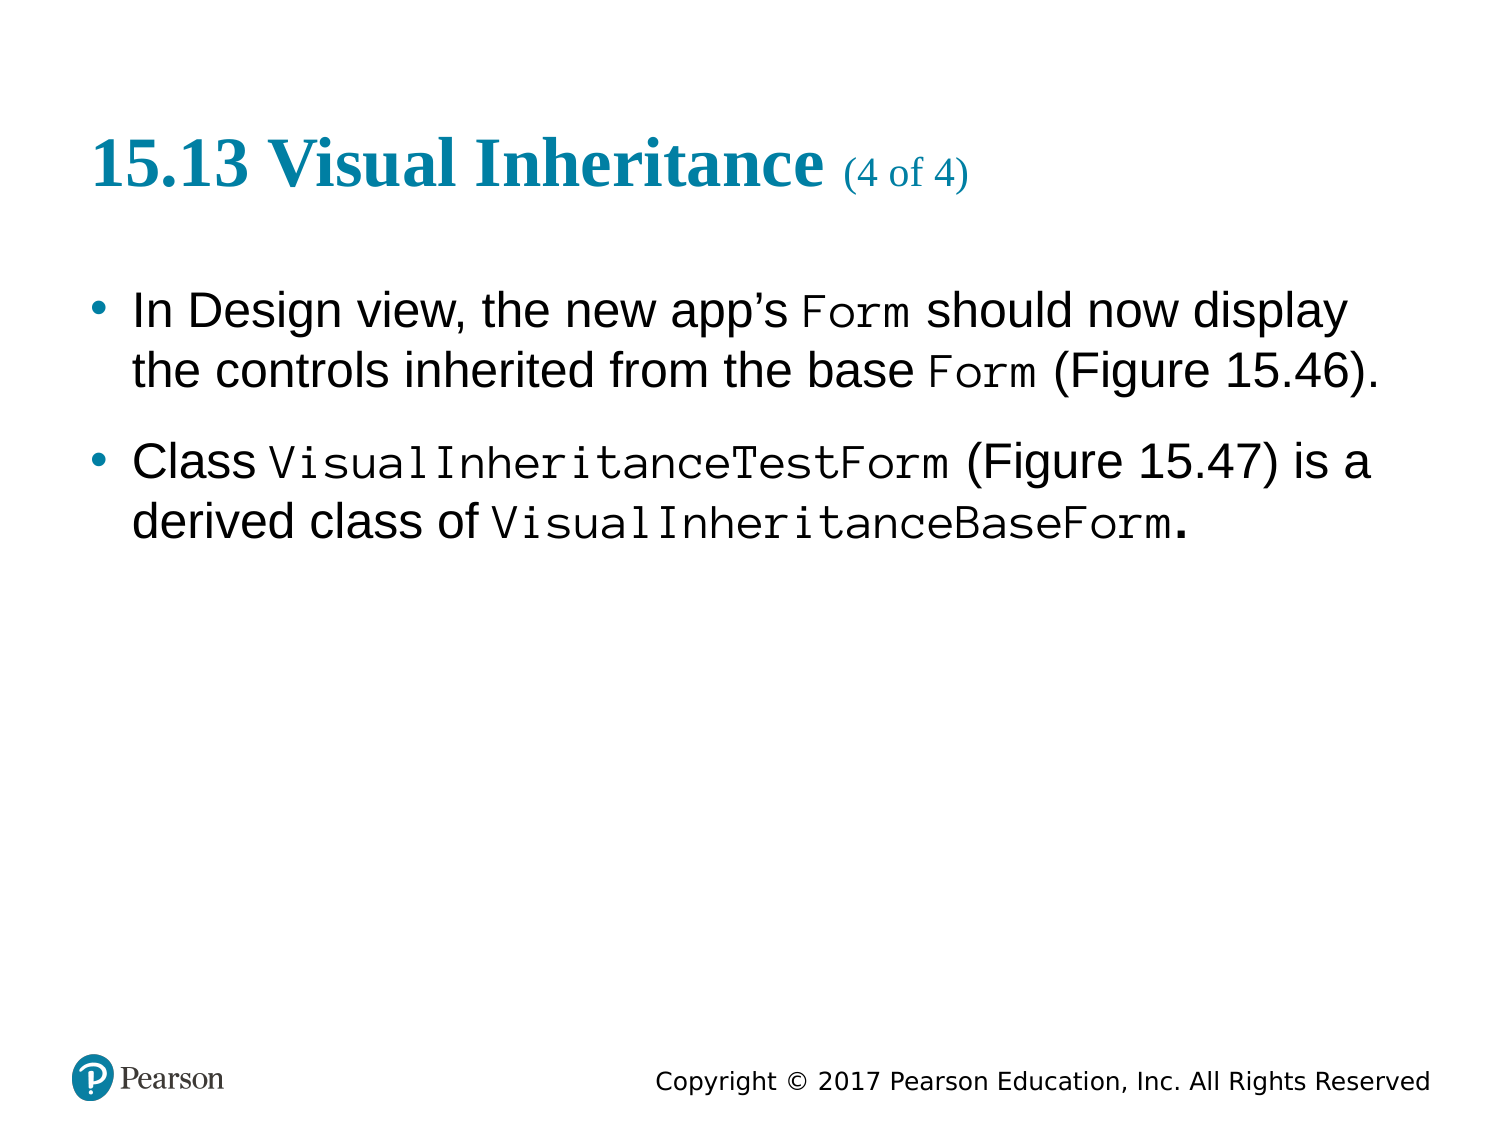

# 15.13 Visual Inheritance (4 of 4)
In Design view, the new app’s Form should now display the controls inherited from the base Form (Figure 15.46).
Class VisualInheritanceTestForm (Figure 15.47) is a derived class of VisualInheritanceBaseForm.